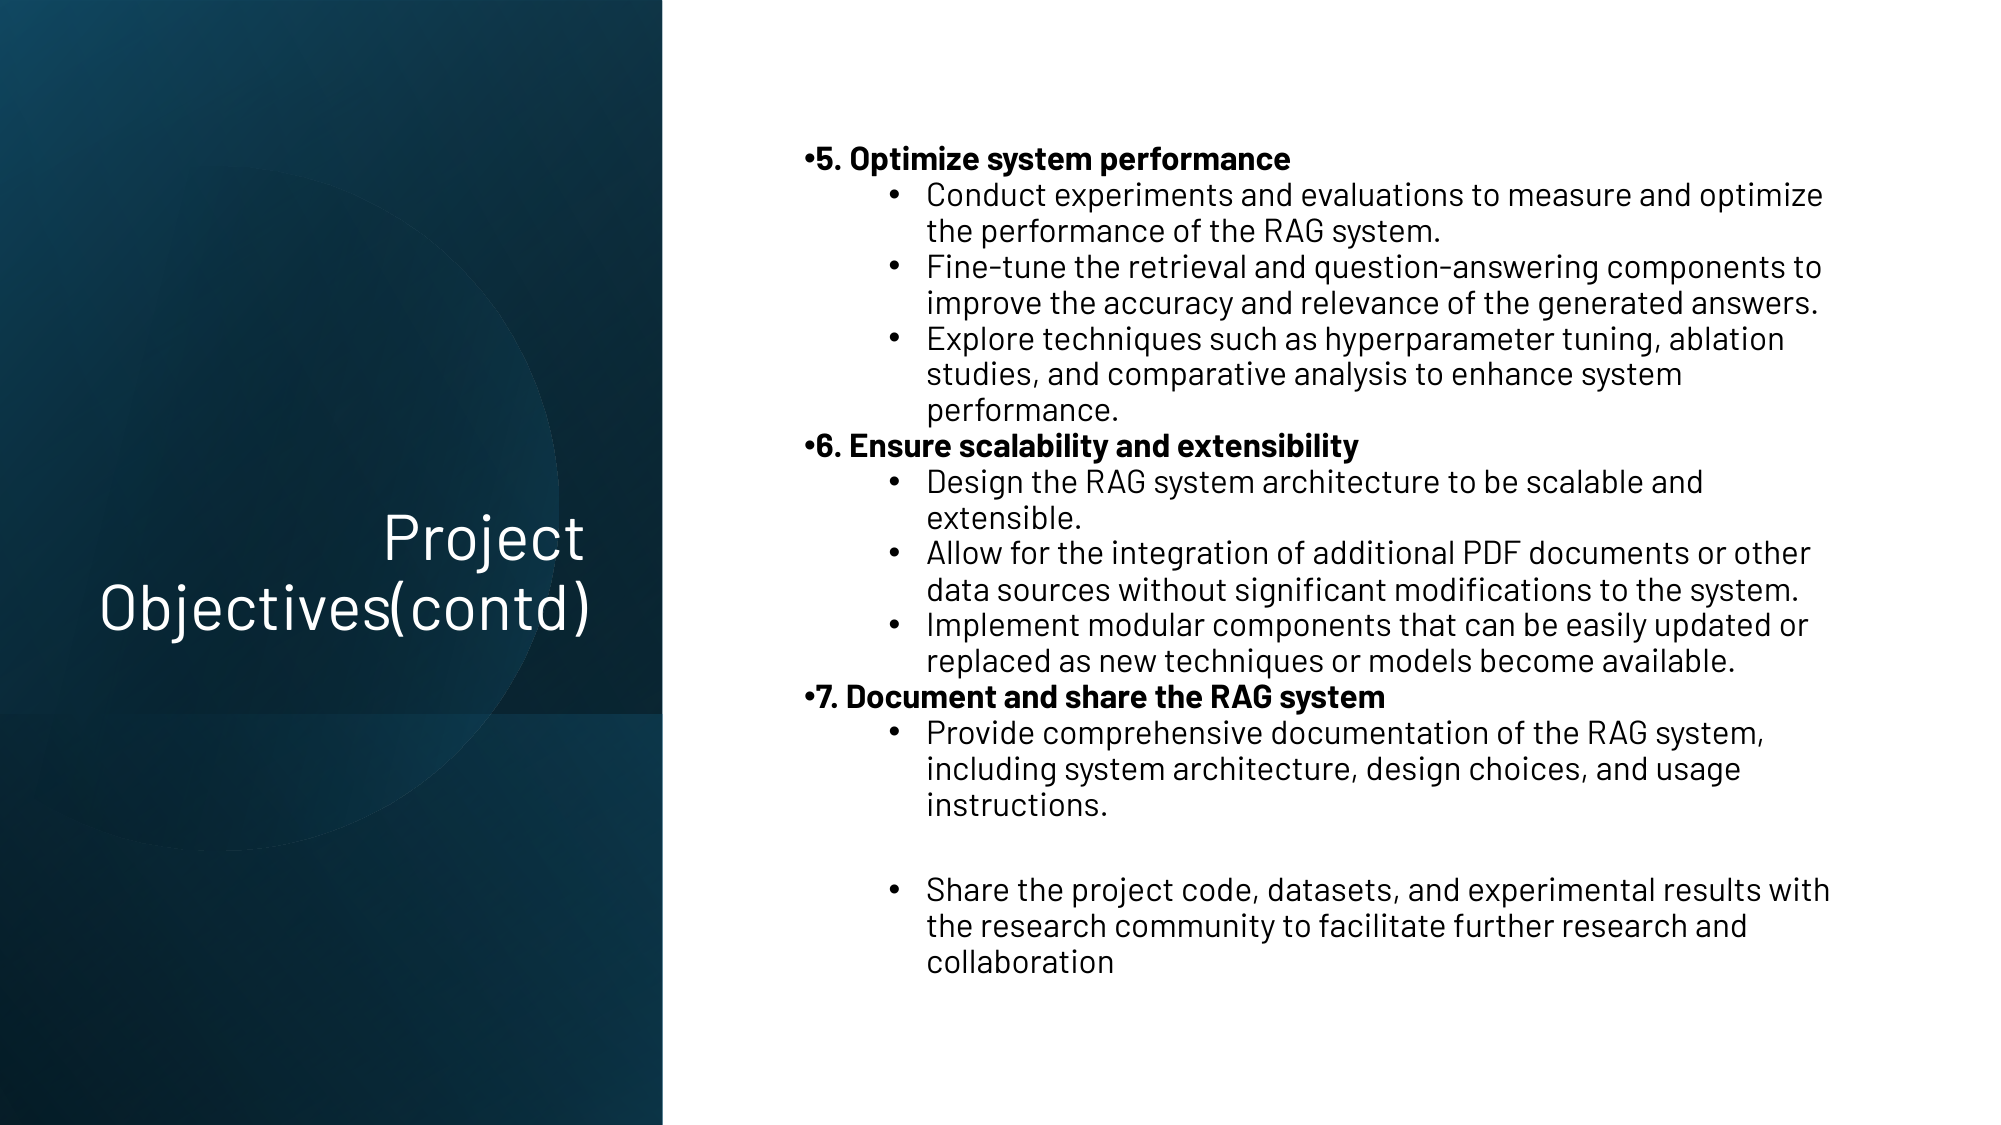

# Project Objectives(contd)
5. Optimize system performance
Conduct experiments and evaluations to measure and optimize the performance of the RAG system.
Fine-tune the retrieval and question-answering components to improve the accuracy and relevance of the generated answers.
Explore techniques such as hyperparameter tuning, ablation studies, and comparative analysis to enhance system performance.
6. Ensure scalability and extensibility
Design the RAG system architecture to be scalable and extensible.
Allow for the integration of additional PDF documents or other data sources without significant modifications to the system.
Implement modular components that can be easily updated or replaced as new techniques or models become available.
7. Document and share the RAG system
Provide comprehensive documentation of the RAG system, including system architecture, design choices, and usage instructions.
Share the project code, datasets, and experimental results with the research community to facilitate further research and collaboration